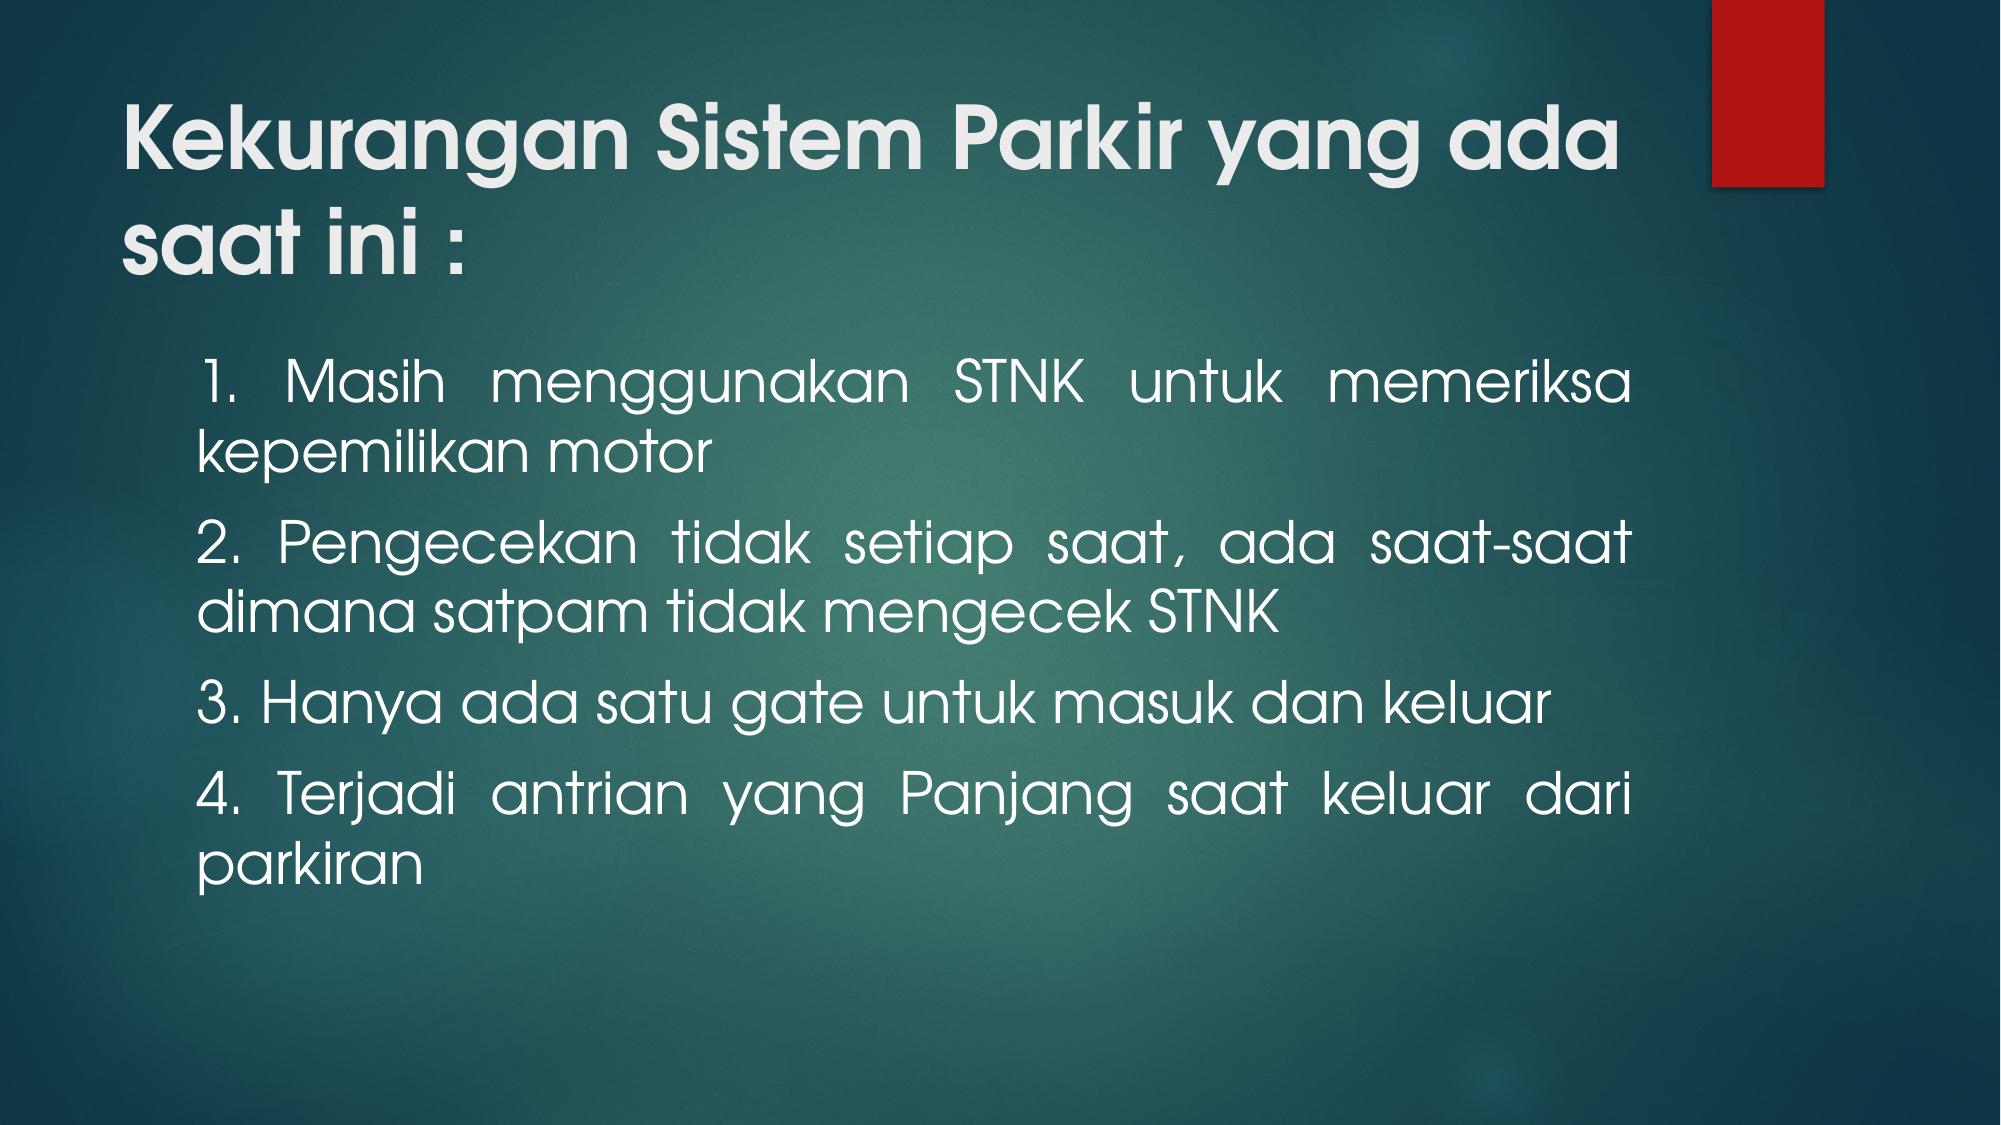

# Kekurangan Sistem Parkir yang ada saat ini :
1. Masih menggunakan STNK untuk memeriksa kepemilikan motor
2. Pengecekan tidak setiap saat, ada saat-saat dimana satpam tidak mengecek STNK
3. Hanya ada satu gate untuk masuk dan keluar
4. Terjadi antrian yang Panjang saat keluar dari parkiran